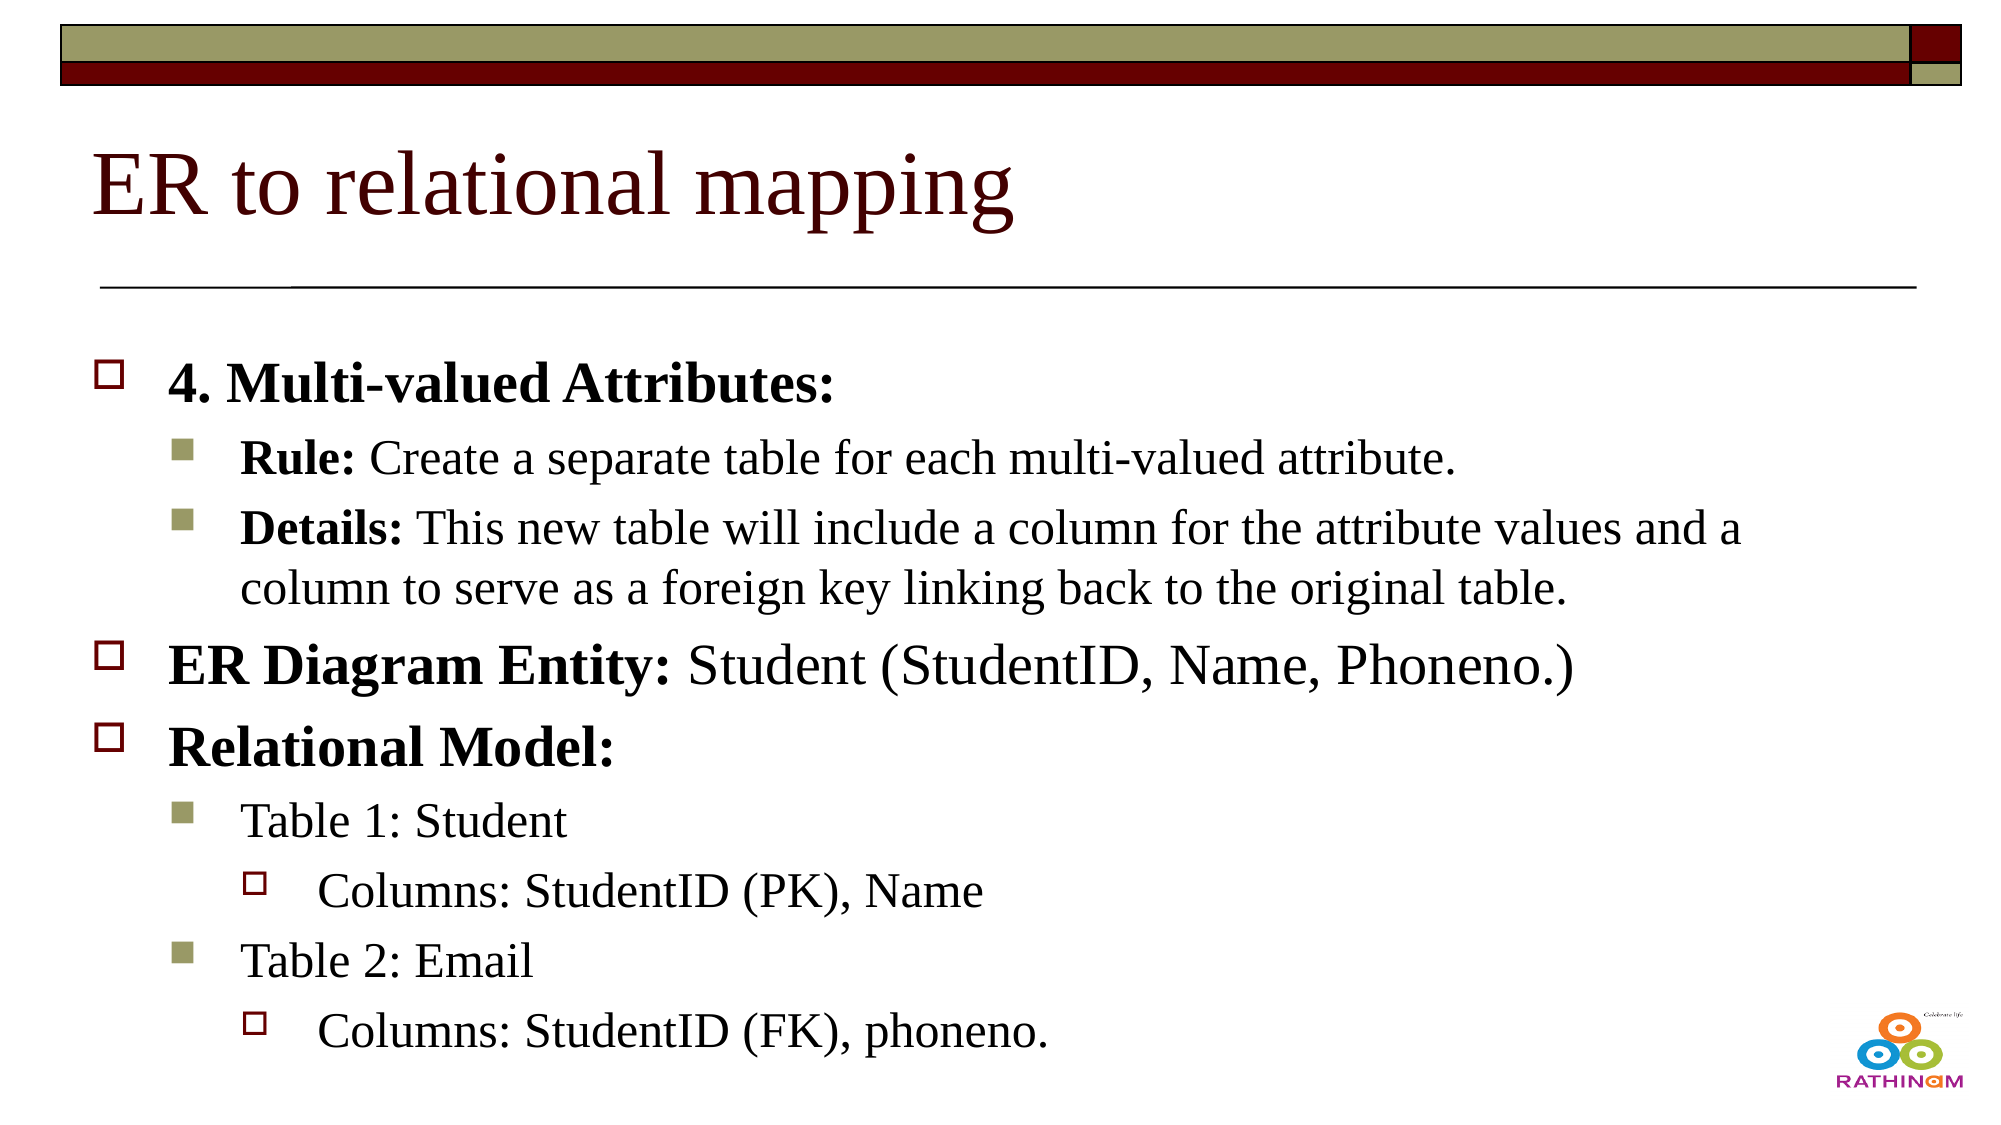

# ER to relational mapping
4. Multi-valued Attributes:
Rule: Create a separate table for each multi-valued attribute.
Details: This new table will include a column for the attribute values and a column to serve as a foreign key linking back to the original table.
ER Diagram Entity: Student (StudentID, Name, Phoneno.)
Relational Model:
Table 1: Student
Columns: StudentID (PK), Name
Table 2: Email
Columns: StudentID (FK), phoneno.